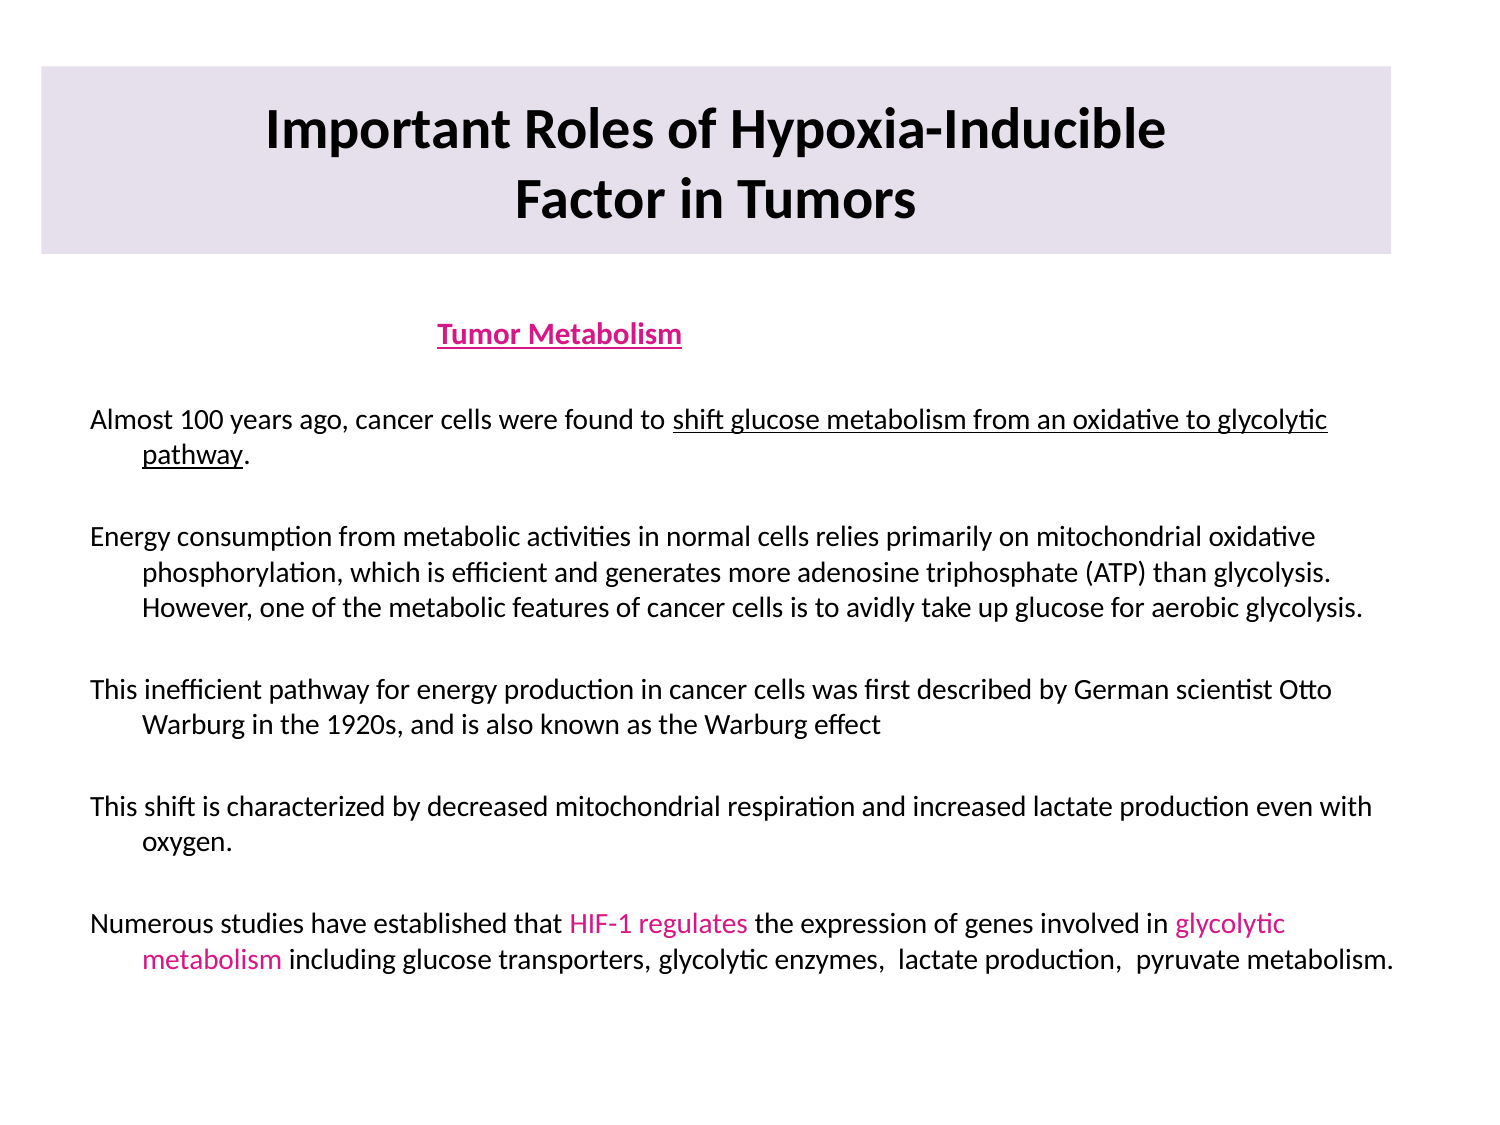

# Important Roles of Hypoxia-Inducible Factor in Tumors

Tumor Metabolism

Almost 100 years ago, cancer cells were found to shift glucose metabolism from an oxidative to glycolytic pathway.

Energy consumption from metabolic activities in normal cells relies primarily on mitochondrial oxidative phosphorylation, which is efficient and generates more adenosine triphosphate (ATP) than glycolysis. However, one of the metabolic features of cancer cells is to avidly take up glucose for aerobic glycolysis.

This inefficient pathway for energy production in cancer cells was first described by German scientist Otto Warburg in the 1920s, and is also known as the Warburg effect

This shift is characterized by decreased mitochondrial respiration and increased lactate production even with oxygen.

Numerous studies have established that HIF-1 regulates the expression of genes involved in glycolytic metabolism including glucose transporters, glycolytic enzymes,  lactate production,  pyruvate metabolism.